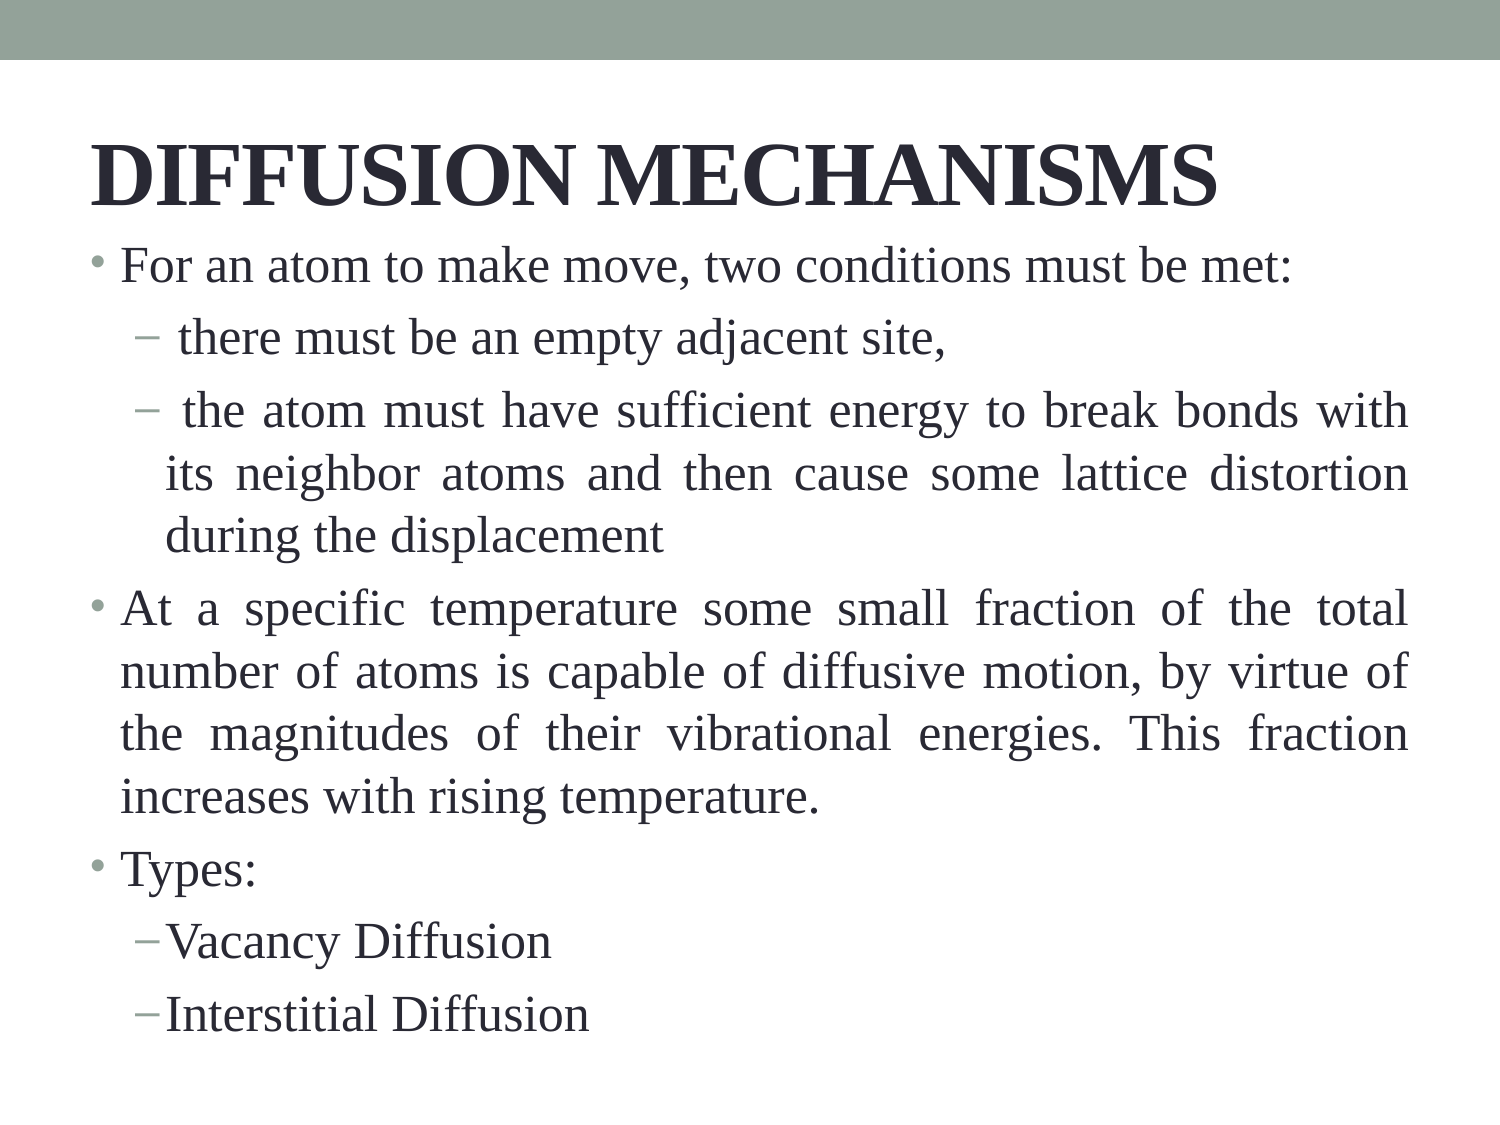

# DIFFUSION MECHANISMS
For an atom to make move, two conditions must be met:
 there must be an empty adjacent site,
 the atom must have sufficient energy to break bonds with its neighbor atoms and then cause some lattice distortion during the displacement
At a specific temperature some small fraction of the total number of atoms is capable of diffusive motion, by virtue of the magnitudes of their vibrational energies. This fraction increases with rising temperature.
Types:
Vacancy Diffusion
Interstitial Diffusion